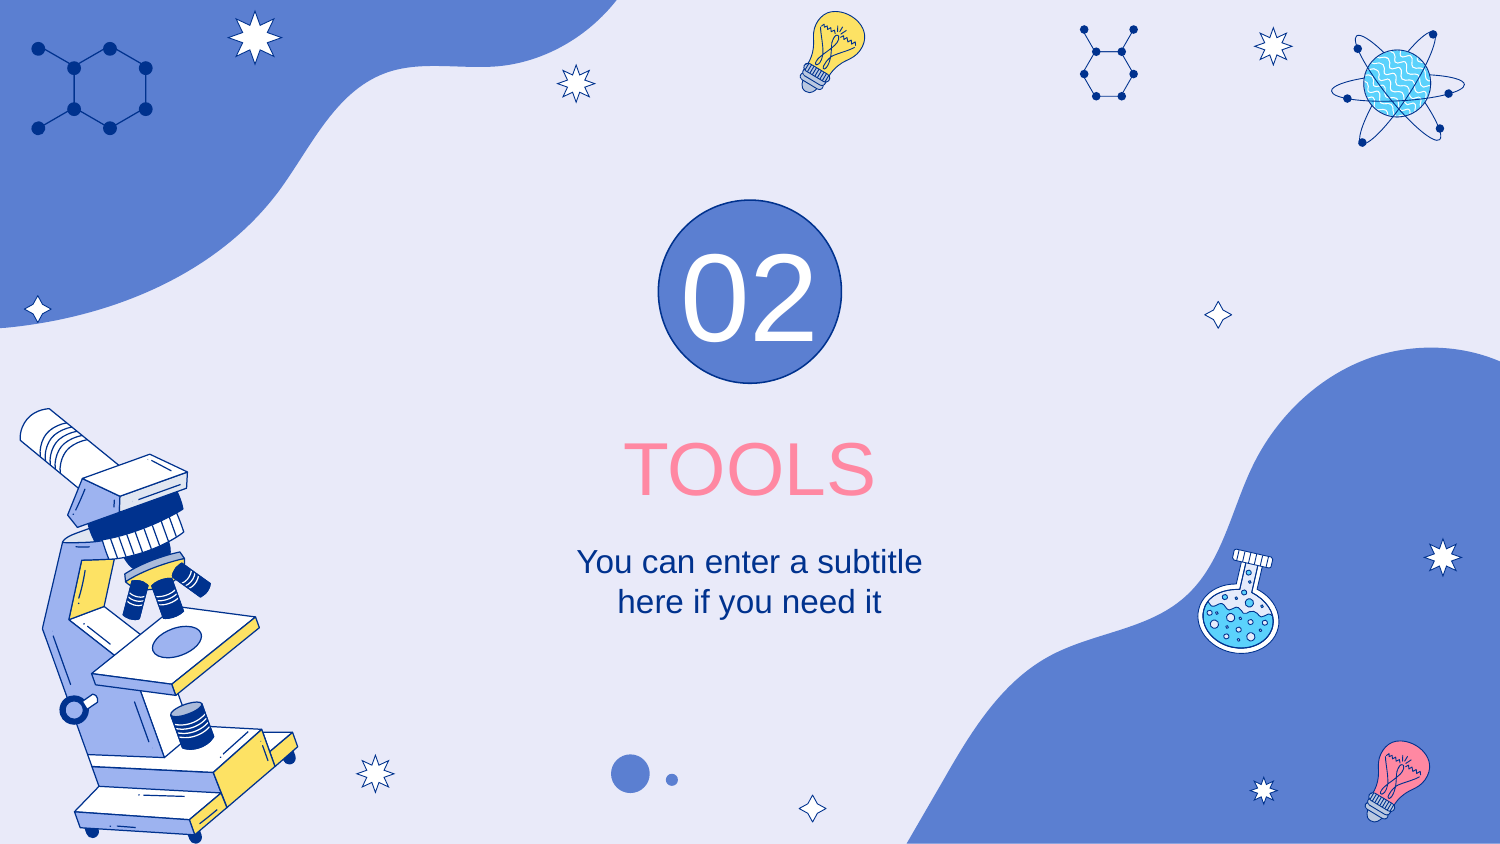

02

# TOOLS

You can enter a subtitle here if you need it